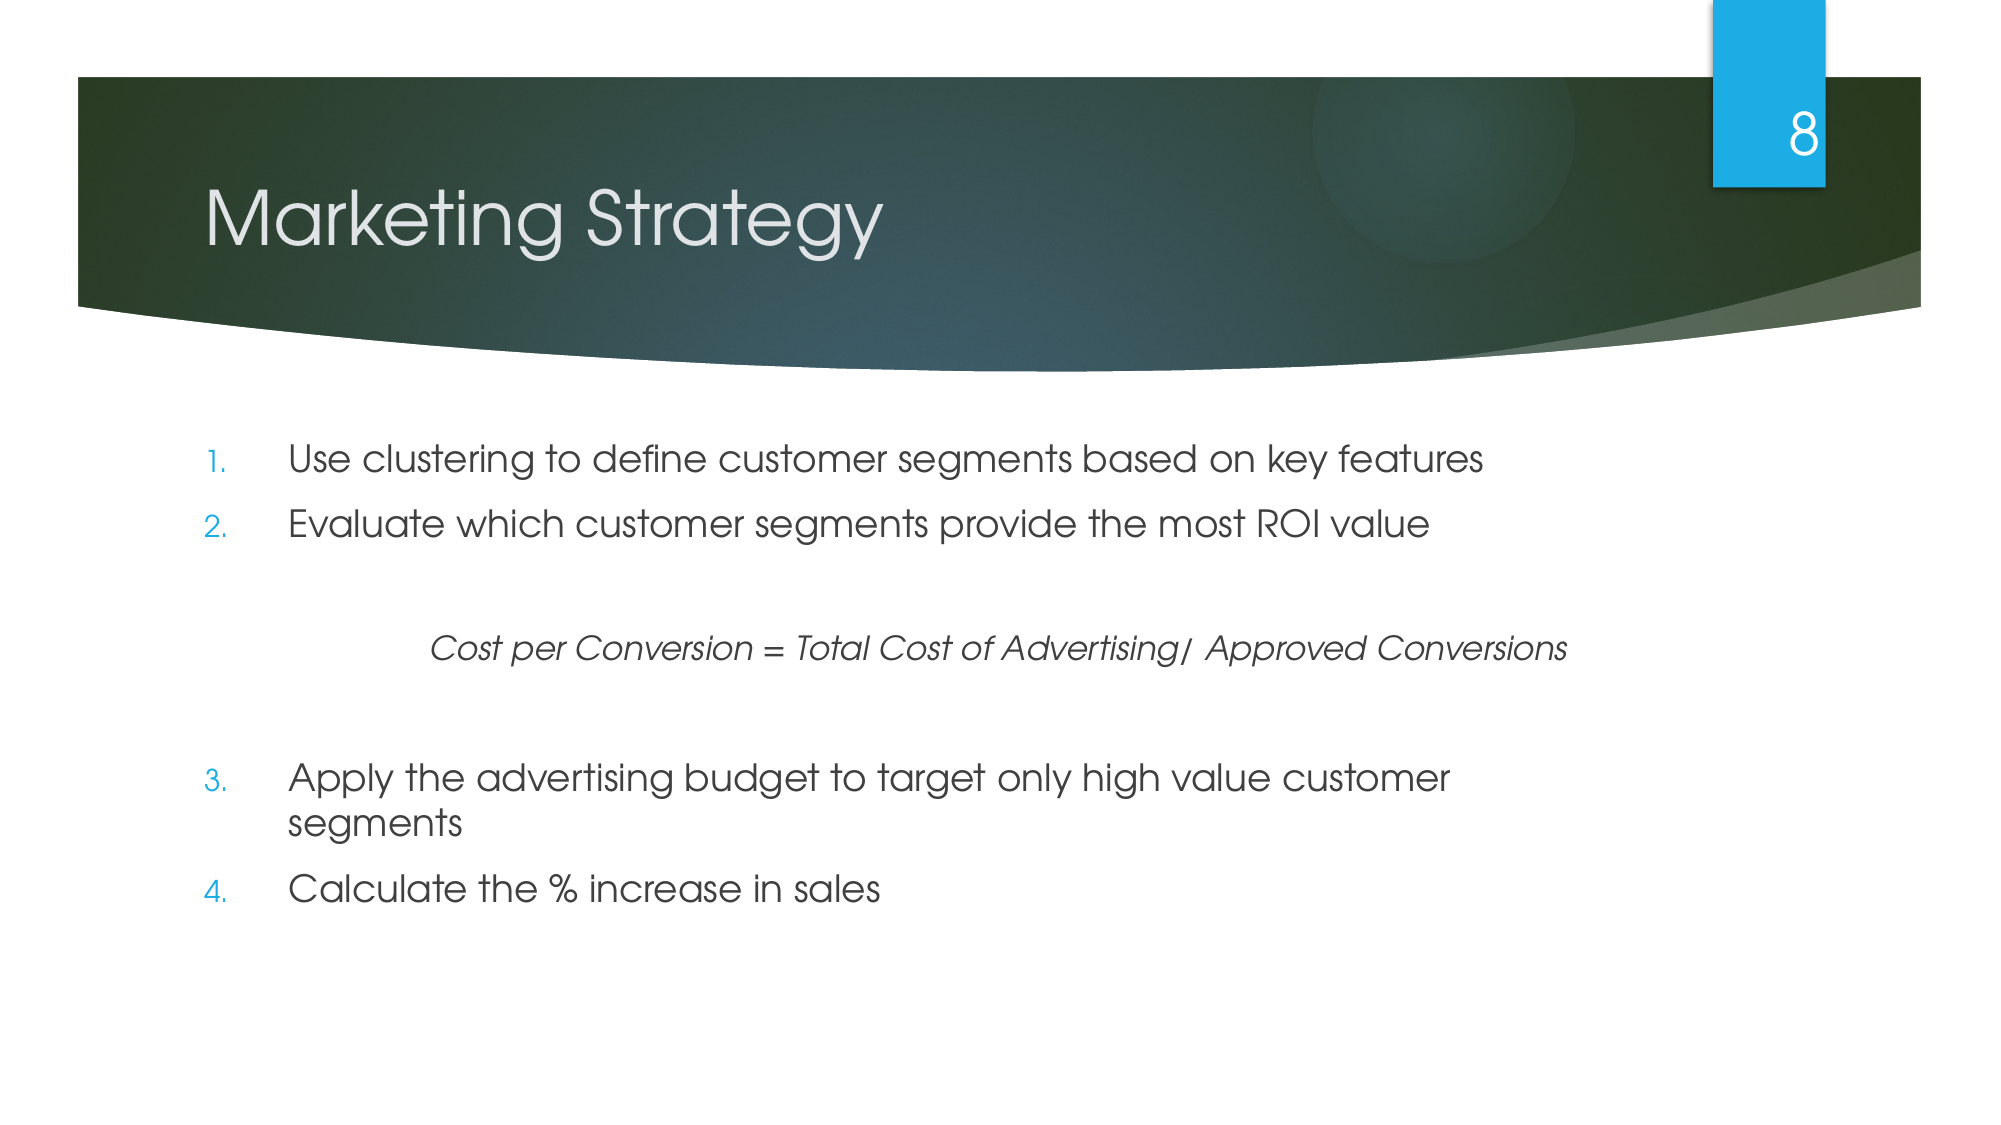

8
# Marketing Strategy
Use clustering to define customer segments based on key features
Evaluate which customer segments provide the most ROI value

	Cost per Conversion = Total Cost of Advertising/ Approved Conversions

Apply the advertising budget to target only high value customer segments
Calculate the % increase in sales